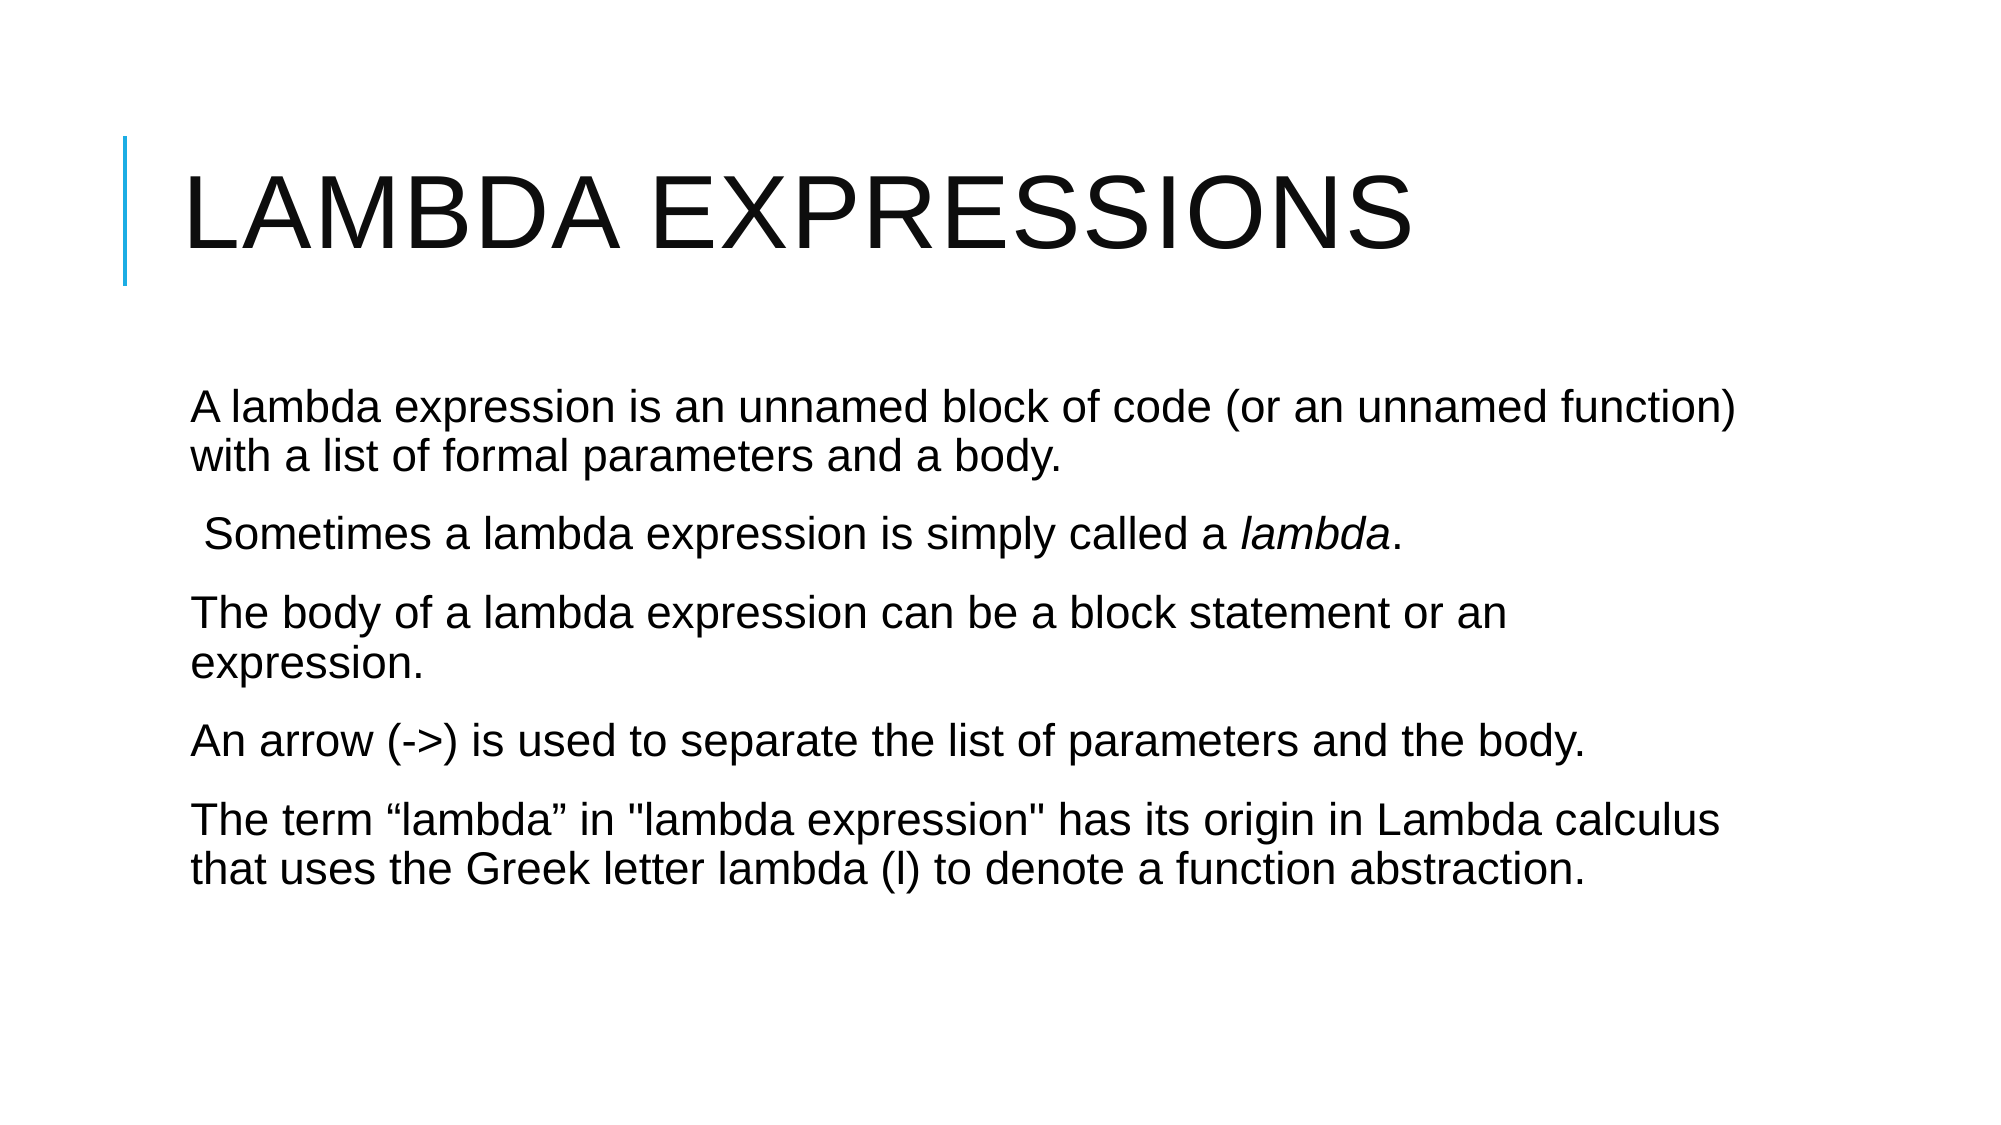

# Lambda Expressions
A lambda expression is an unnamed block of code (or an unnamed function) with a list of formal parameters and a body.
 Sometimes a lambda expression is simply called a lambda.
The body of a lambda expression can be a block statement or an expression.
An arrow (->) is used to separate the list of parameters and the body.
The term “lambda” in "lambda expression" has its origin in Lambda calculus that uses the Greek letter lambda (l) to denote a function abstraction.